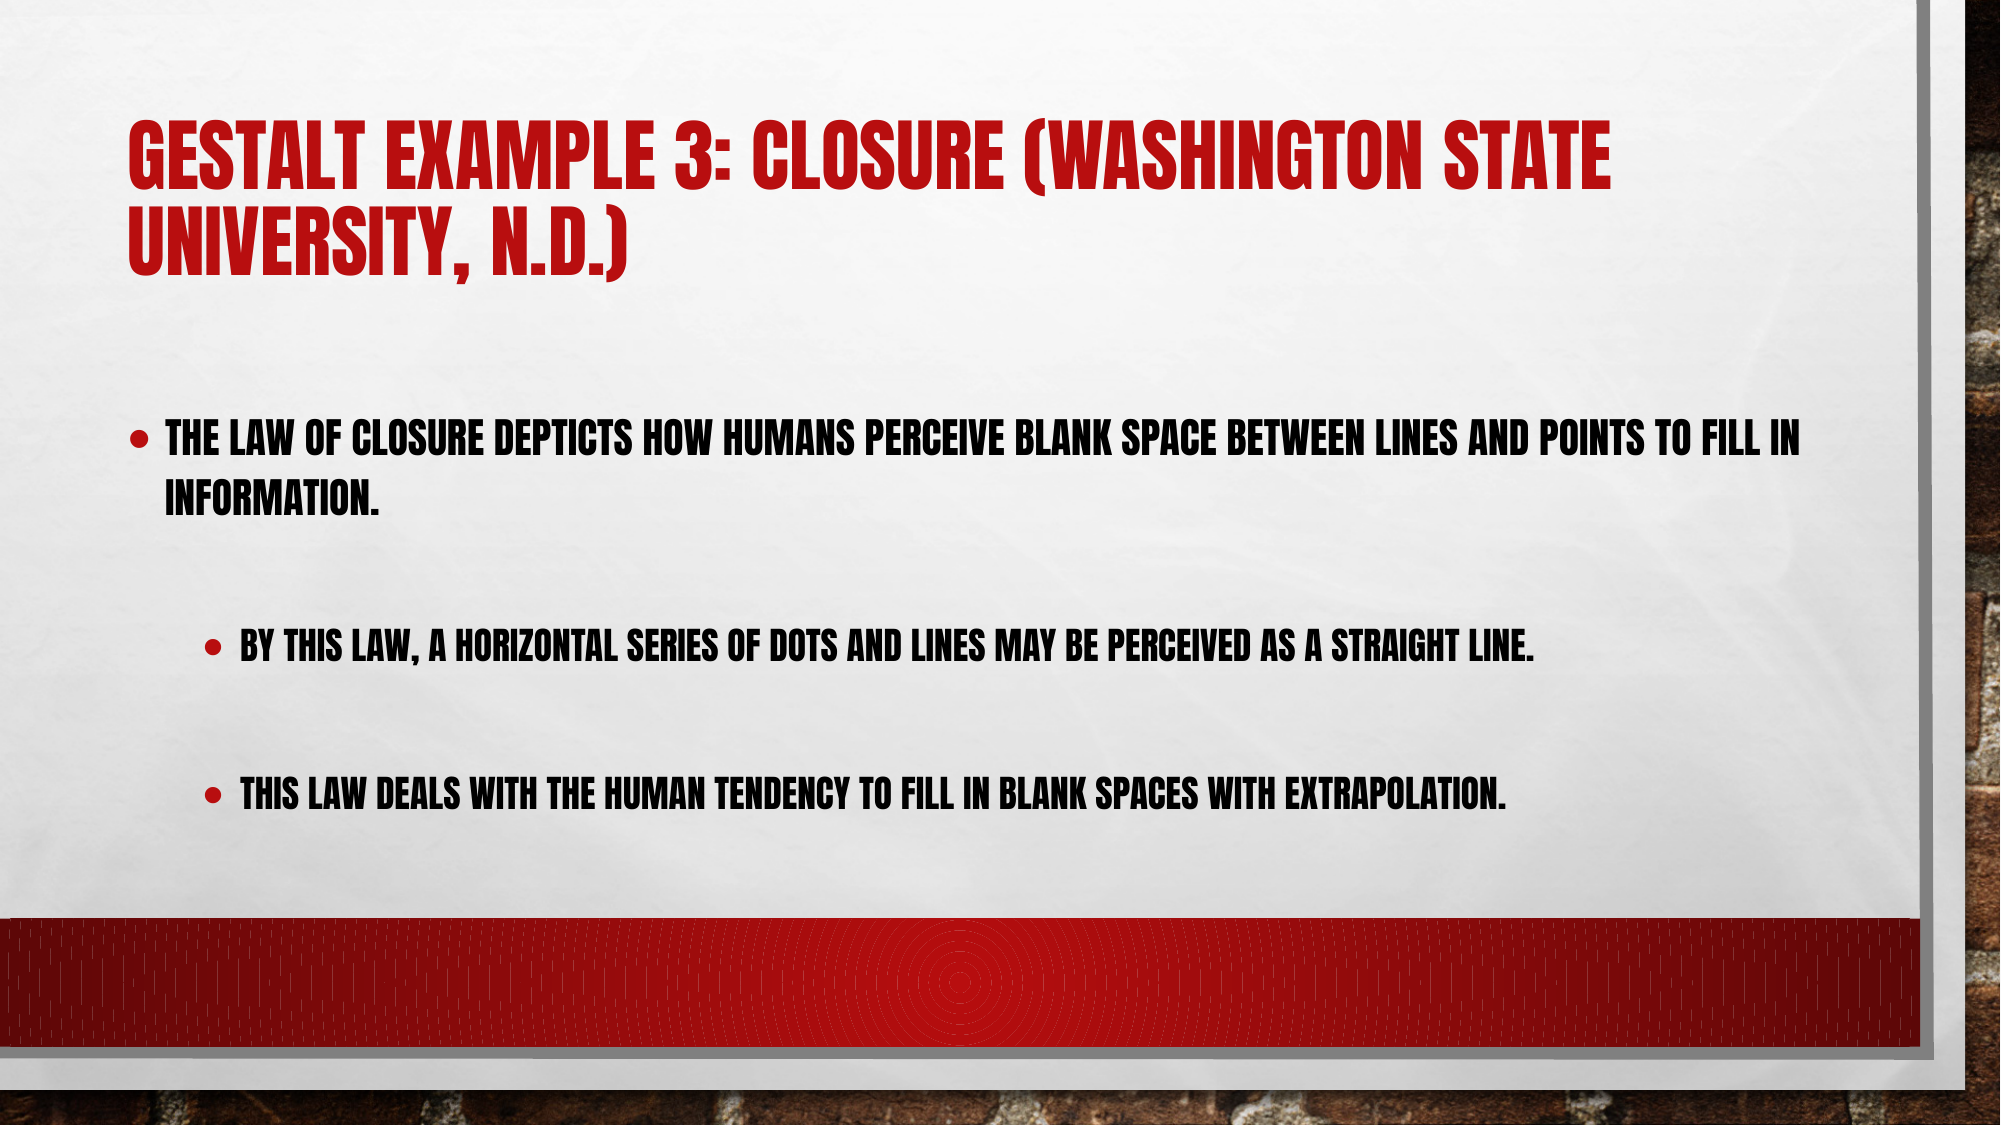

# Gestalt Example 3: Closure (Washington State University, n.d.)
The law of closure depticts how humans perceive blank space between lines and points to fill in information.

By this law, a horizontal series of dots and lines may be perceived as a straight line.

This law deals with the human tendency to fill in blank spaces with extrapolation.